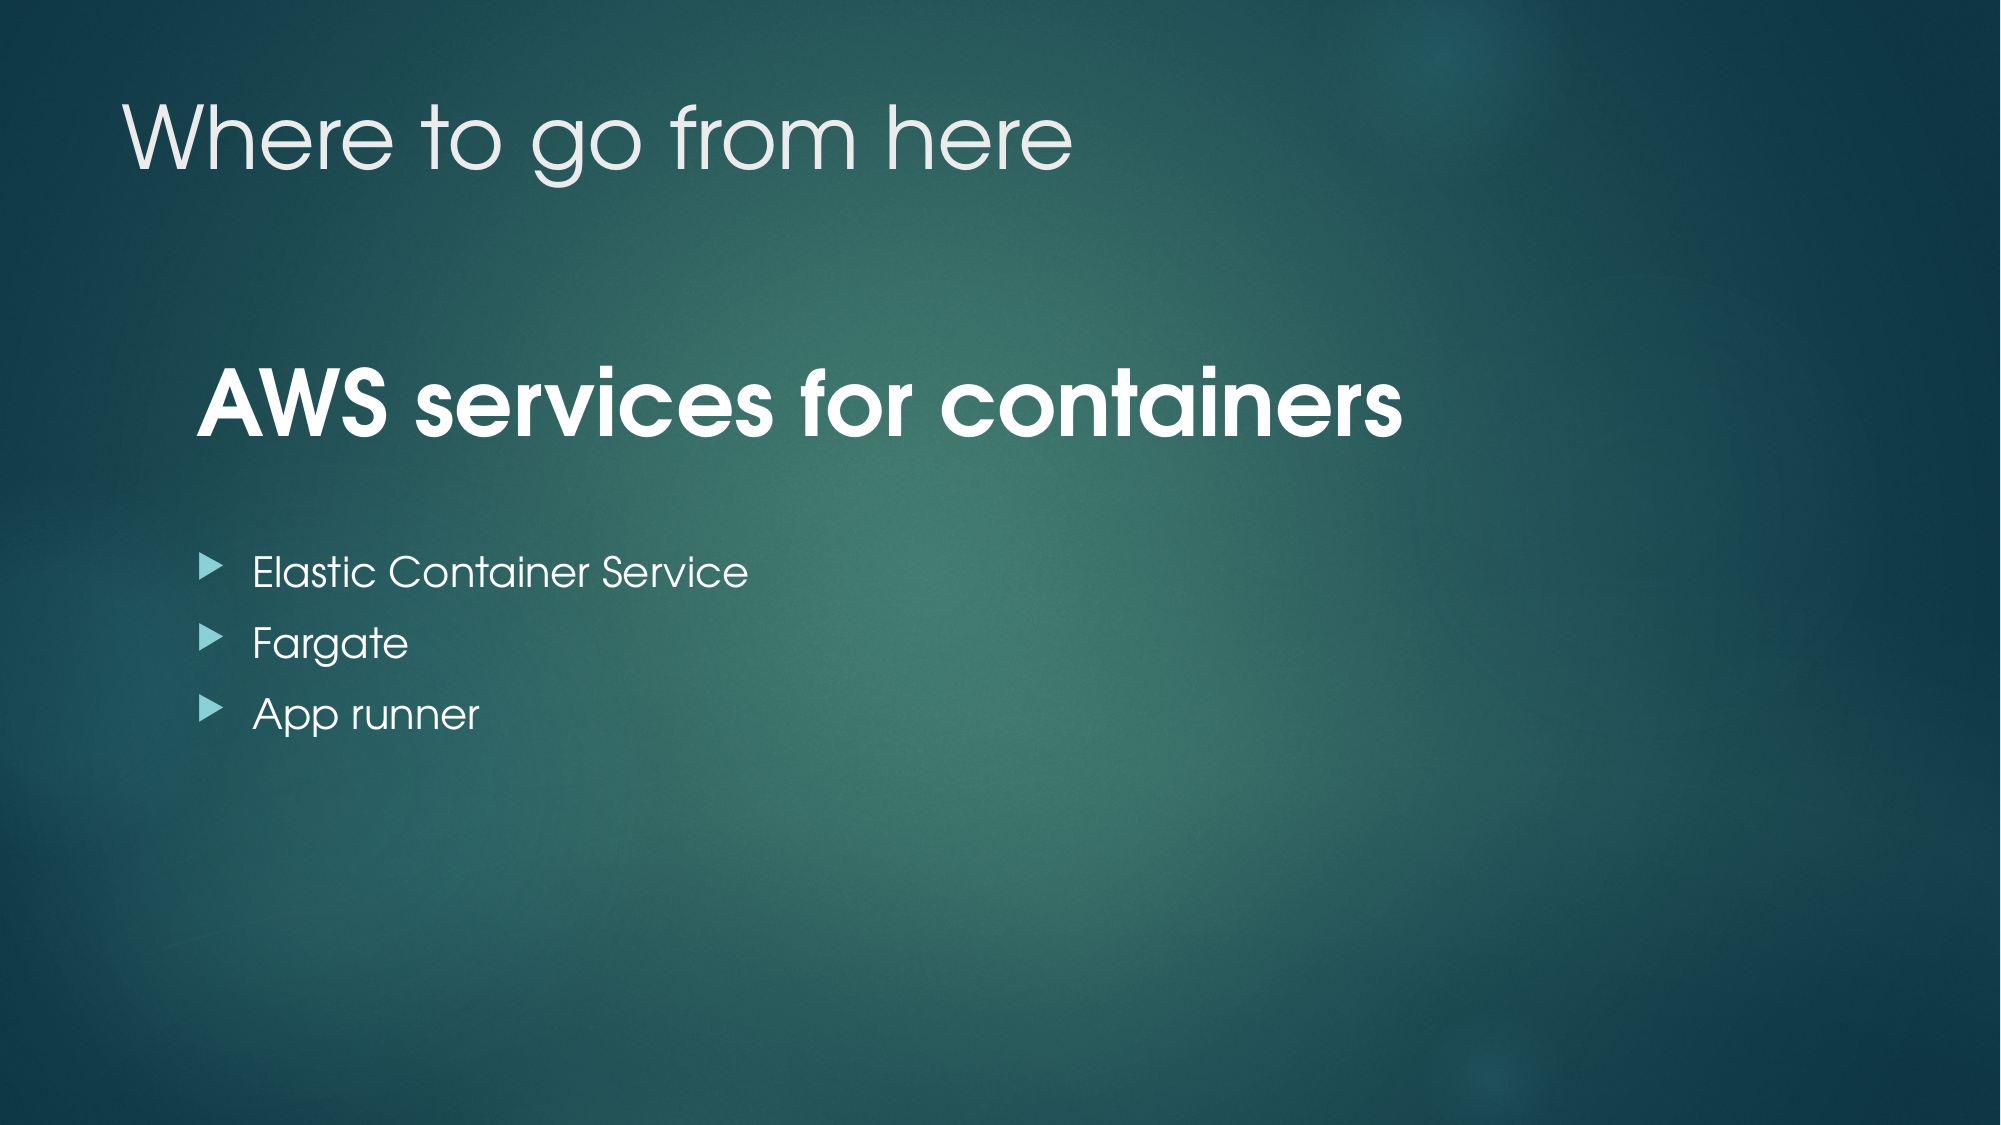

# Where to go from here
AWS services for containers

Elastic Container Service
Fargate
App runner